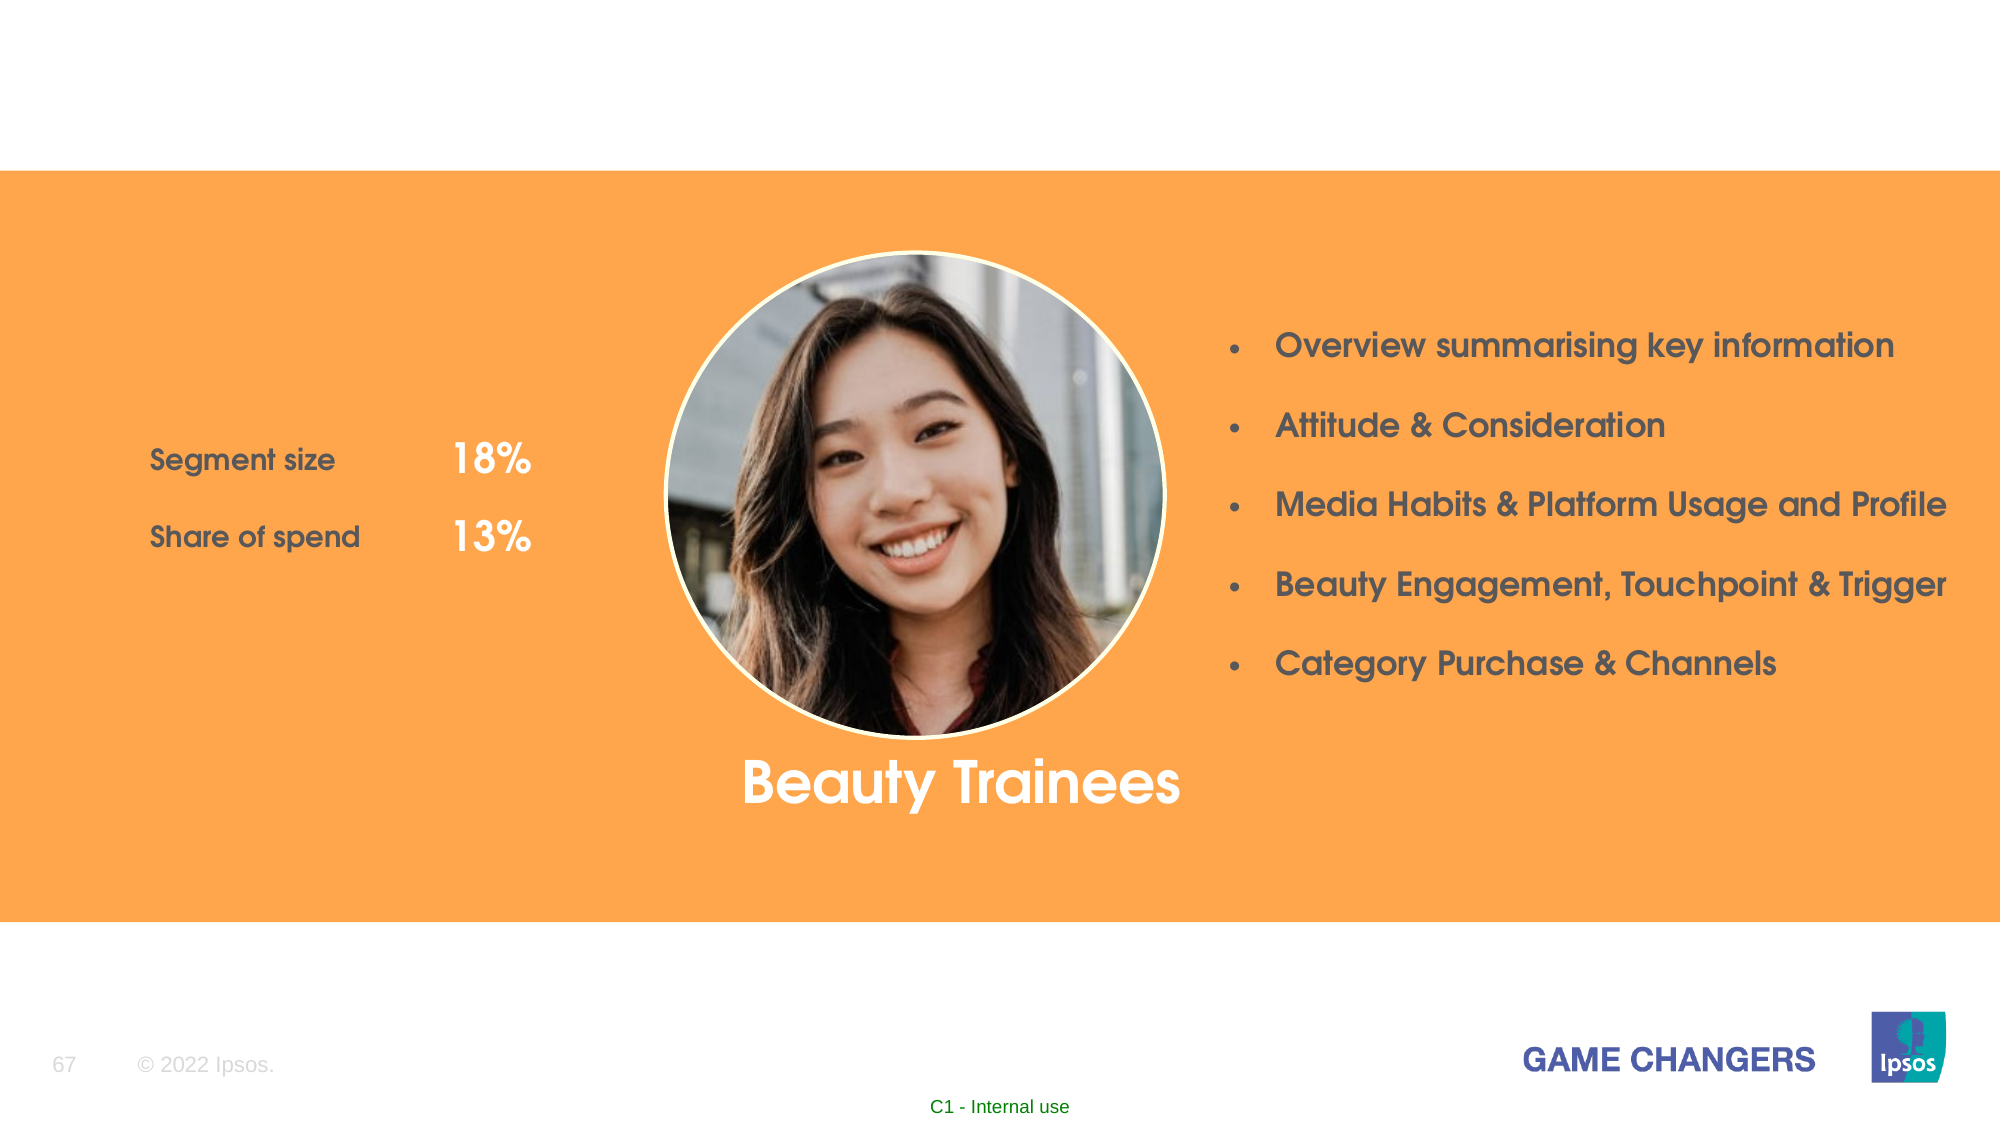

| Overview summarising key information |
| --- |
| Attitude & Consideration |
| Media Habits & Platform Usage and Profile |
| Beauty Engagement, Touchpoint & Trigger |
| Category Purchase & Channels |
| Segment size | 18% |
| --- | --- |
| Share of spend | 13% |
Beauty Trainees